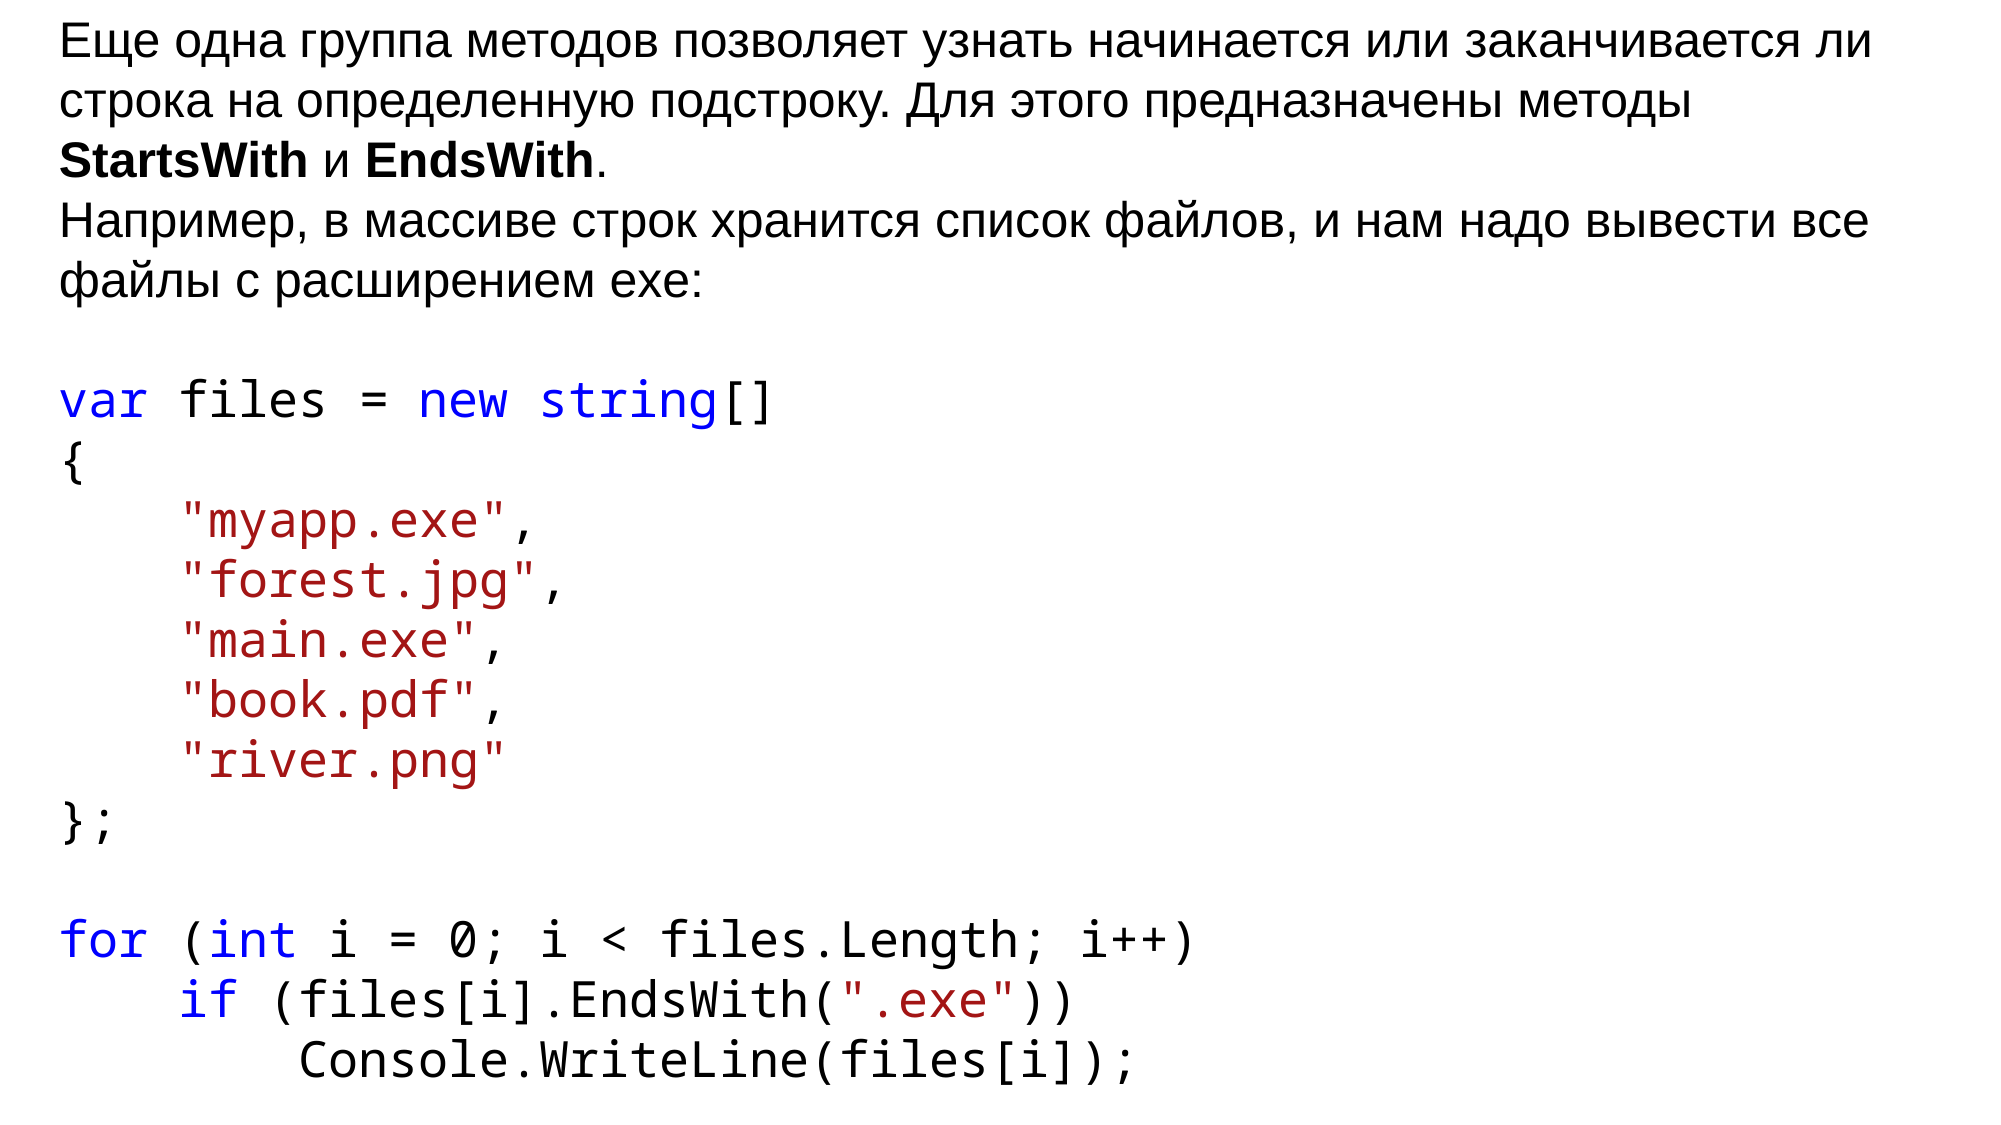

Еще одна группа методов позволяет узнать начинается или заканчивается ли строка на определенную подстроку. Для этого предназначены методы StartsWith и EndsWith.
Например, в массиве строк хранится список файлов, и нам надо вывести все файлы с расширением exe:

var files = new string[]
{
    "myapp.exe",
    "forest.jpg",
    "main.exe",
    "book.pdf",
    "river.png"
};

for (int i = 0; i < files.Length; i++)
    if (files[i].EndsWith(".exe"))
        Console.WriteLine(files[i]);